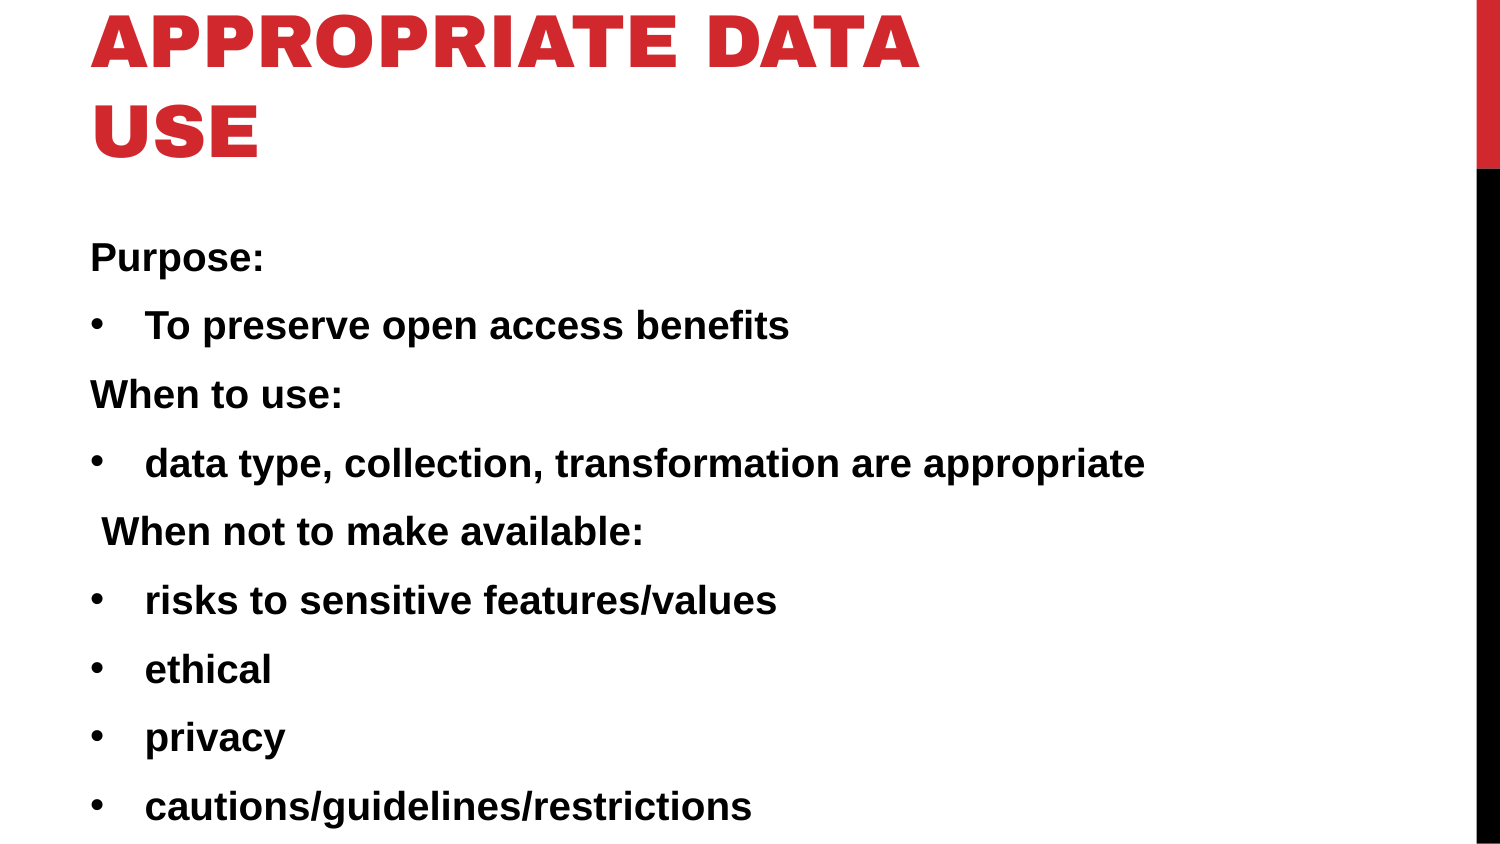

# Importance –Appropriate Data Use
Purpose:
To preserve open access benefits
When to use:
data type, collection, transformation are appropriate
 When not to make available:
risks to sensitive features/values
ethical
privacy
cautions/guidelines/restrictions